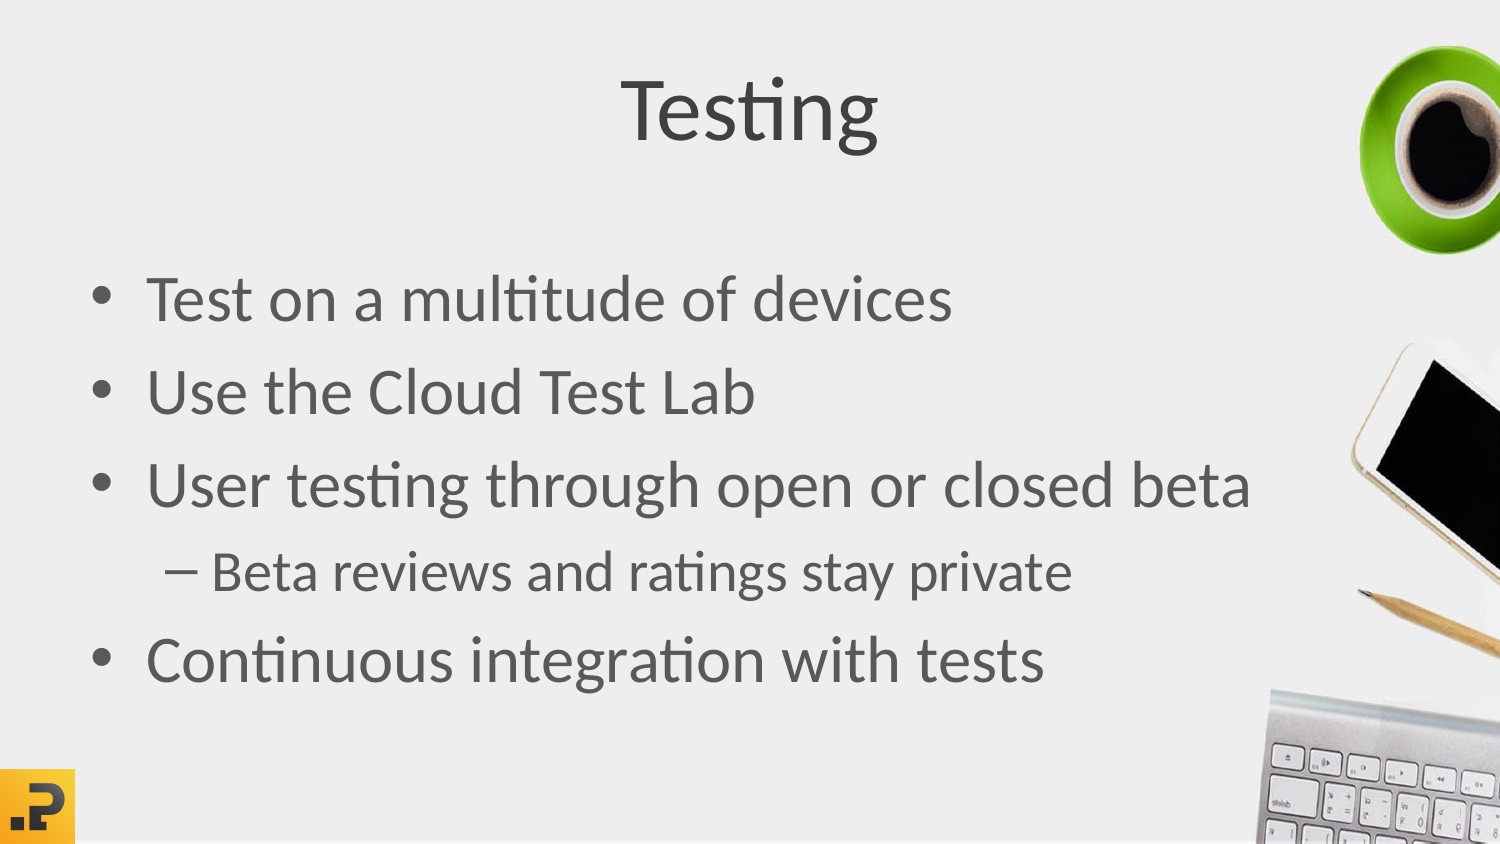

# Testing
Test on a multitude of devices
Use the Cloud Test Lab
User testing through open or closed beta
Beta reviews and ratings stay private
Continuous integration with tests